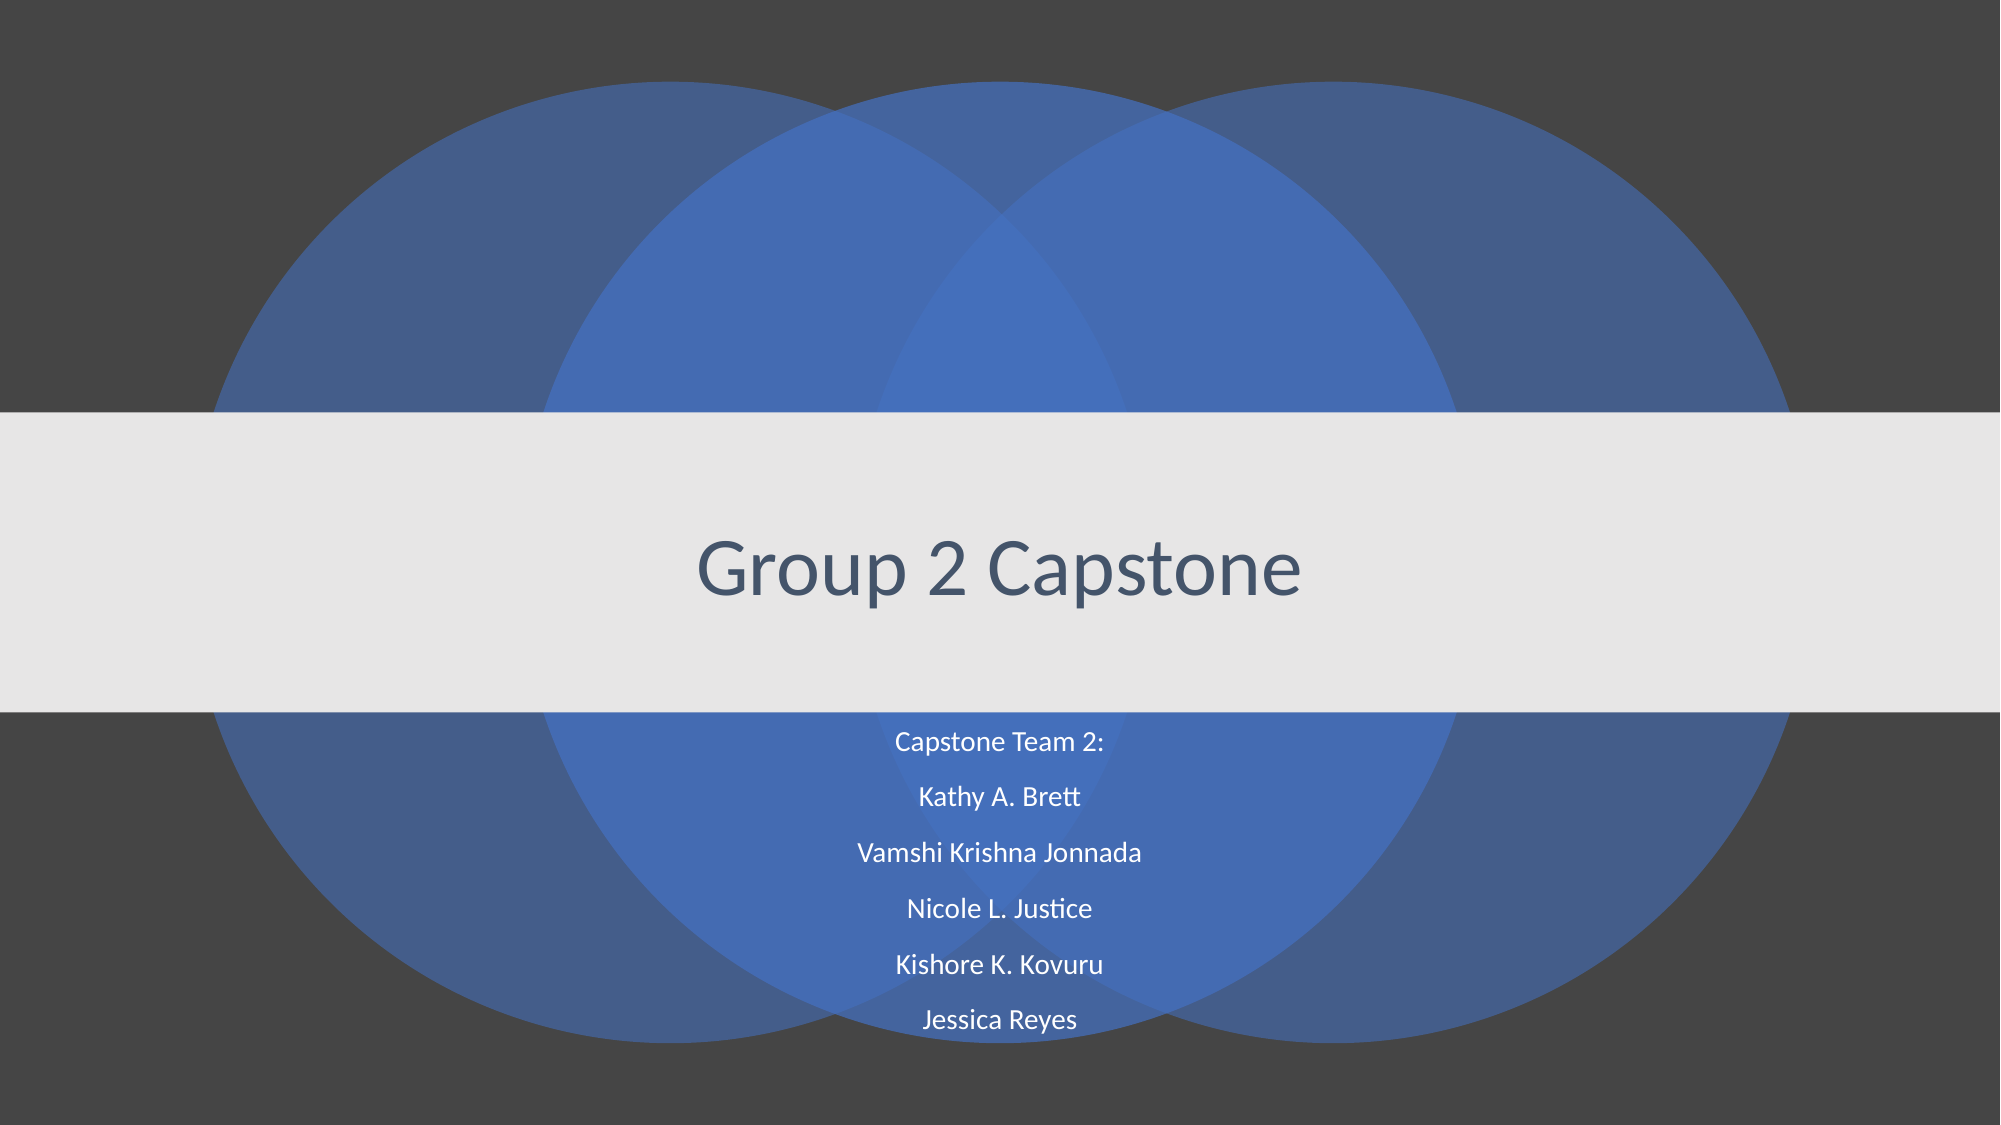

# Group 2 Capstone
Capstone Team 2:
Kathy A. Brett
Vamshi Krishna Jonnada
Nicole L. Justice
Kishore K. Kovuru
Jessica Reyes